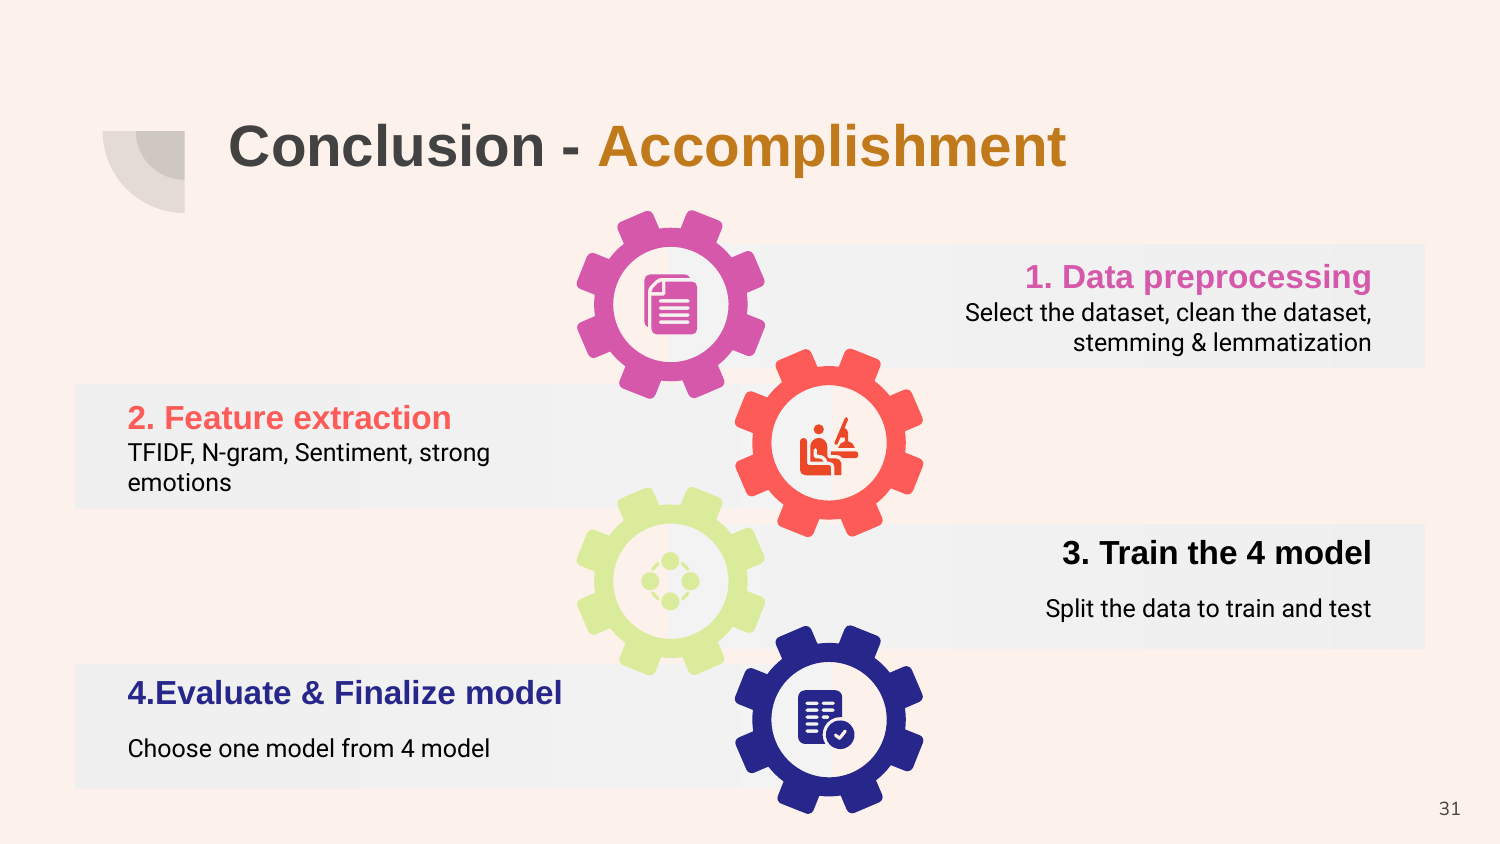

# Conclusion - Accomplishment

1. Data preprocessing

Select the dataset, clean the dataset, stemming & lemmatization

2. Feature extraction
TFIDF, N-gram, Sentiment, strong emotions

3. Train the 4 model

Split the data to train and test

4.Evaluate & Finalize model

Choose one model from 4 model
31